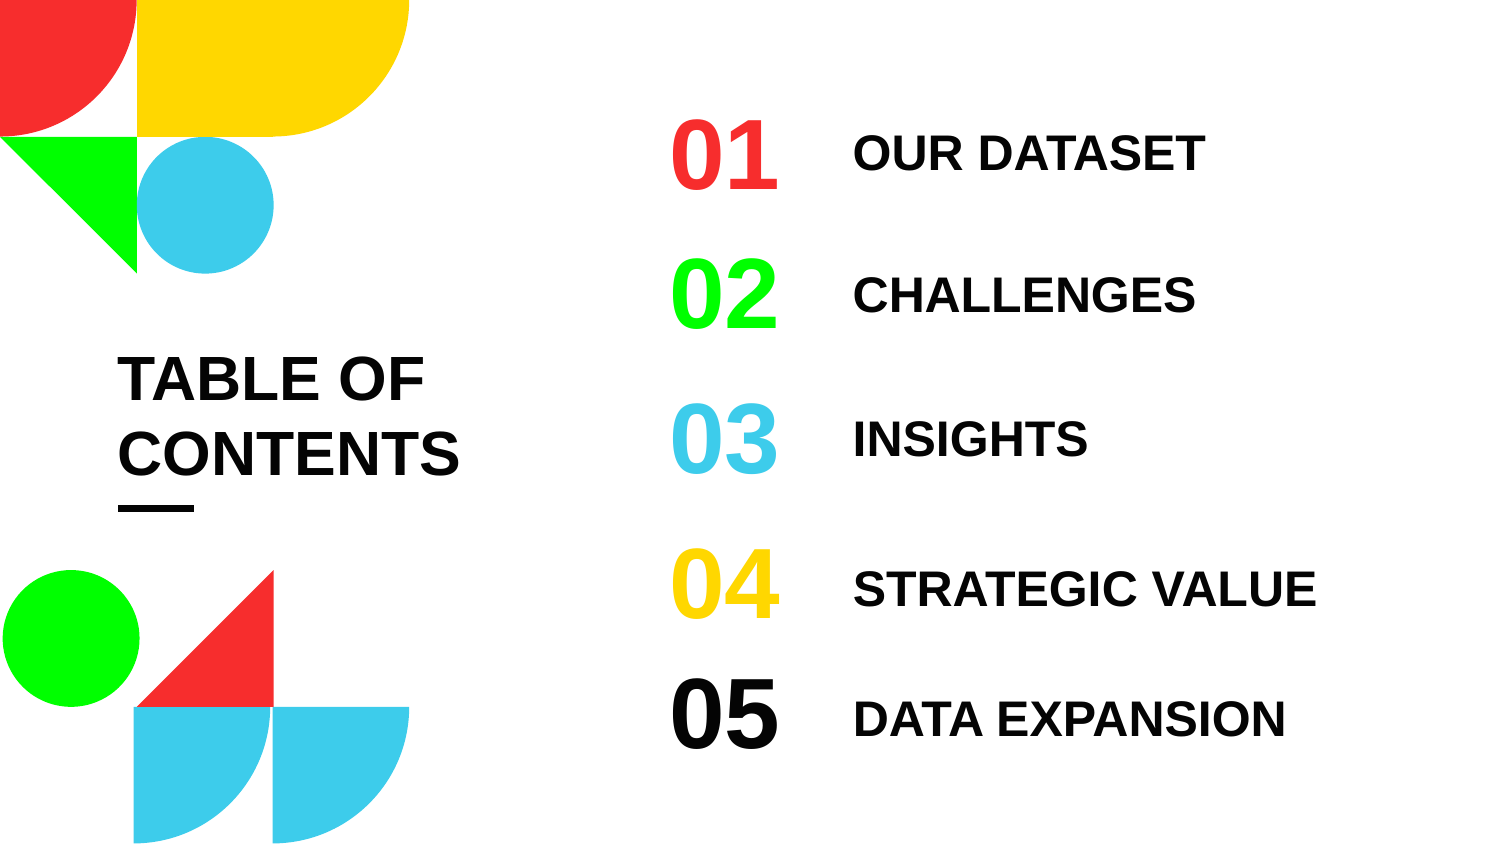

01
OUR DATASET
02
CHALLENGES
TABLE OF CONTENTS
# 03
INSIGHTS
04
STRATEGIC VALUE
05
DATA EXPANSION